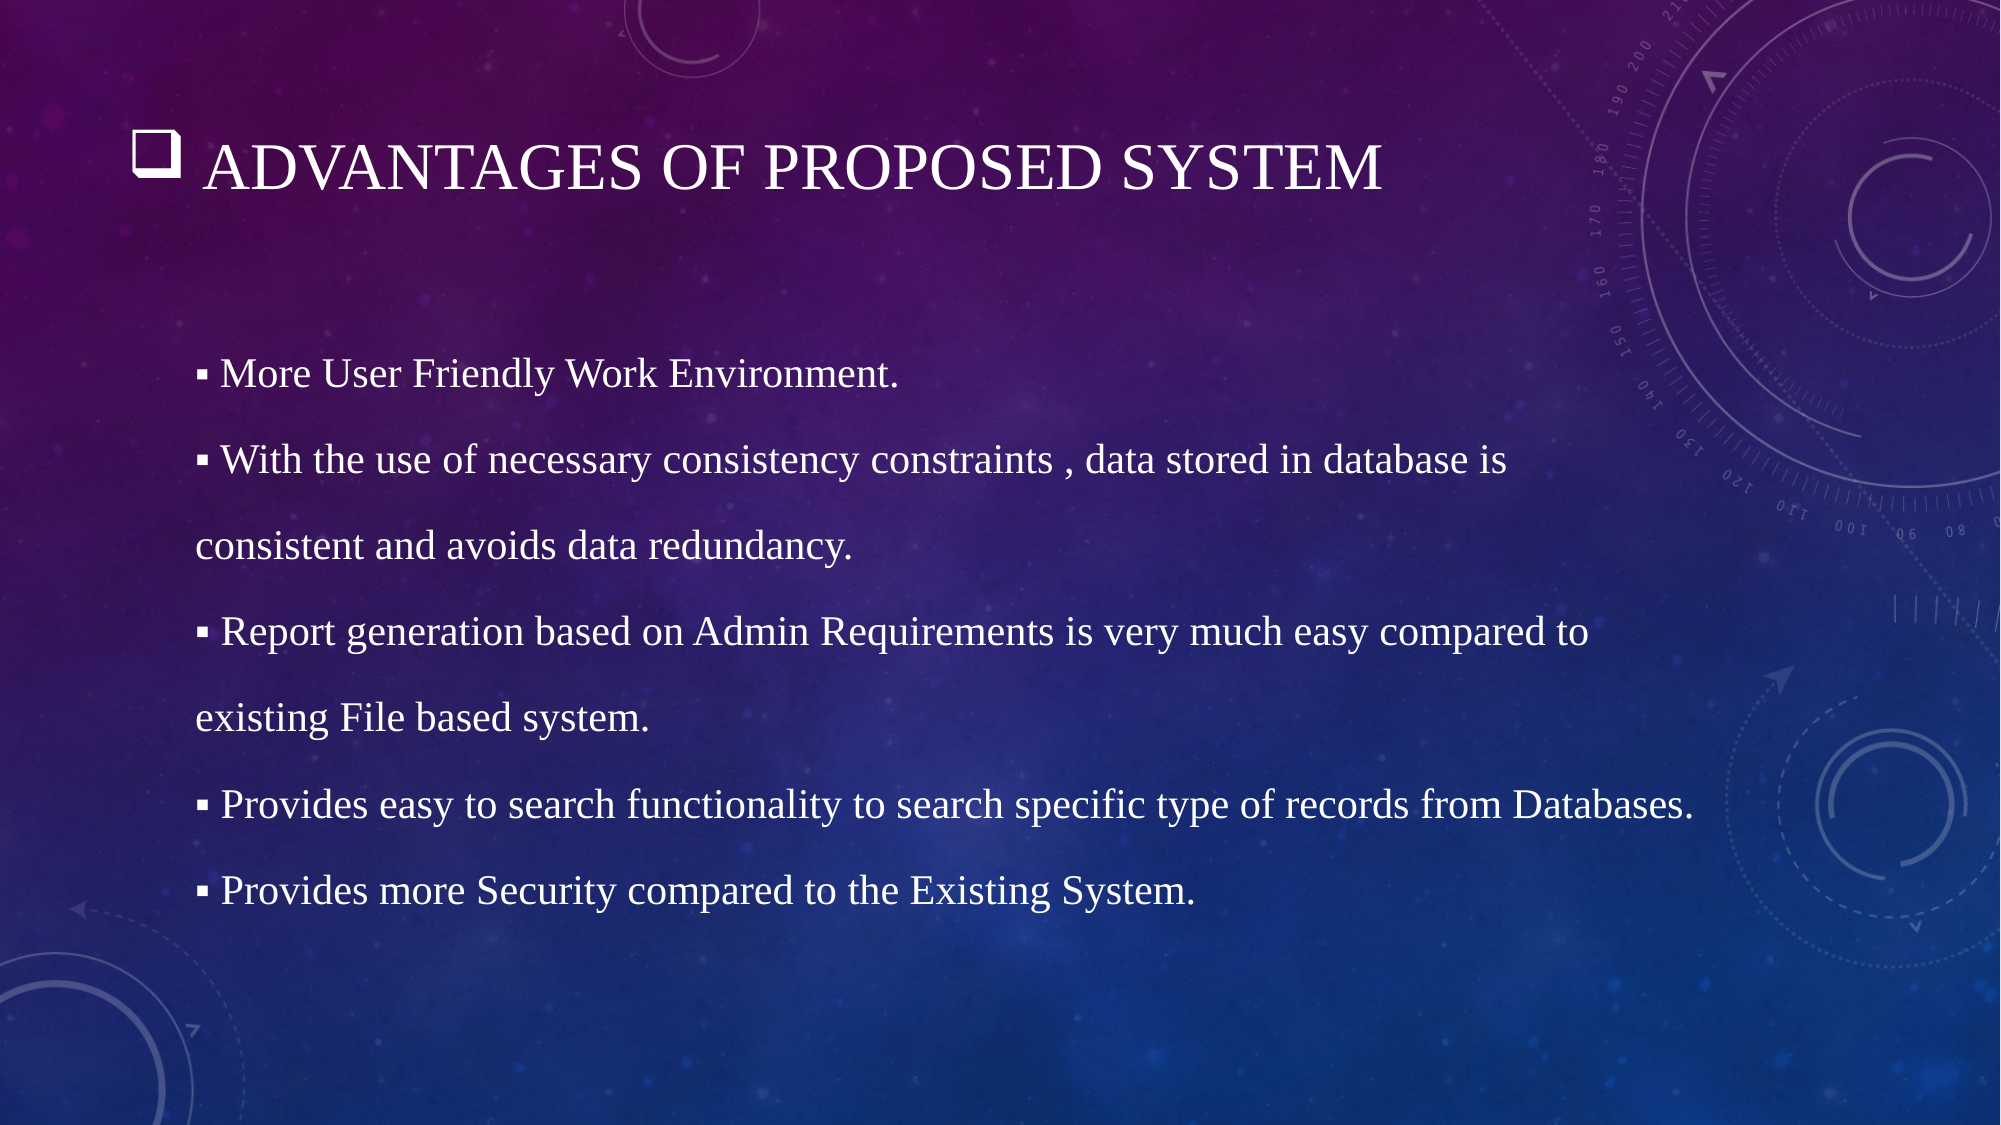

# Advantages of Proposed System
▪ More User Friendly Work Environment.
▪ With the use of necessary consistency constraints , data stored in database is
consistent and avoids data redundancy.
▪ Report generation based on Admin Requirements is very much easy compared to
existing File based system.
▪ Provides easy to search functionality to search specific type of records from Databases.
▪ Provides more Security compared to the Existing System.